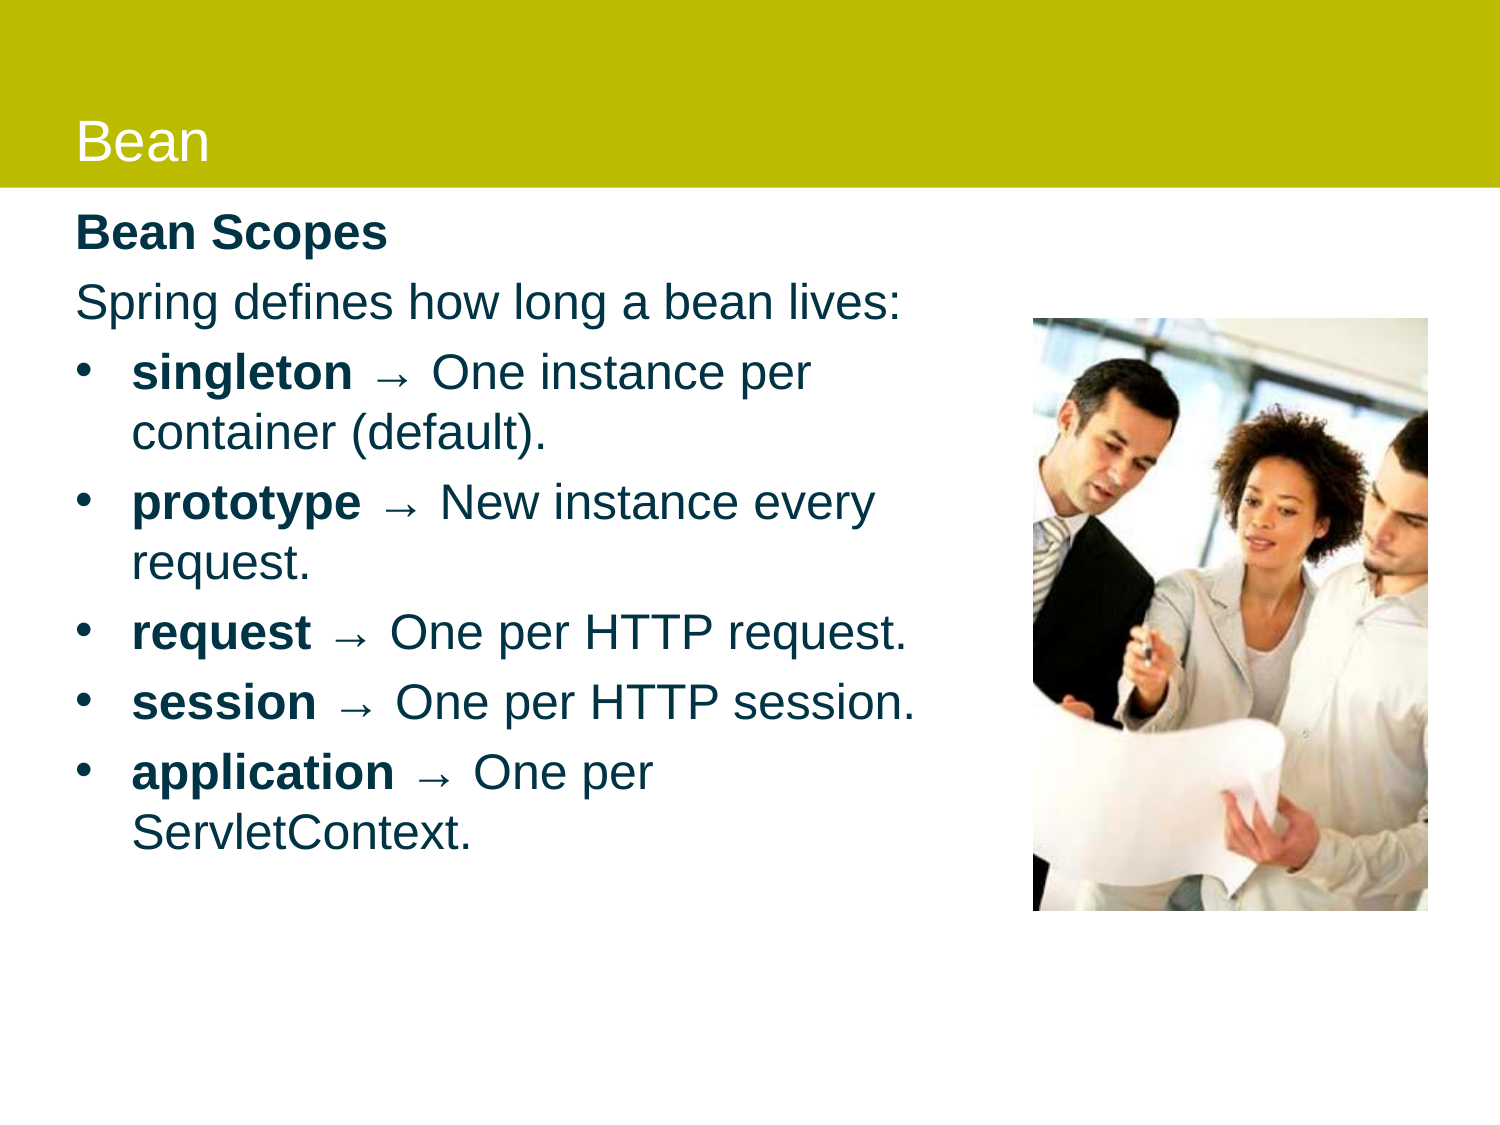

# Bean
Bean Scopes
Spring defines how long a bean lives:
singleton → One instance per container (default).
prototype → New instance every request.
request → One per HTTP request.
session → One per HTTP session.
application → One per ServletContext.